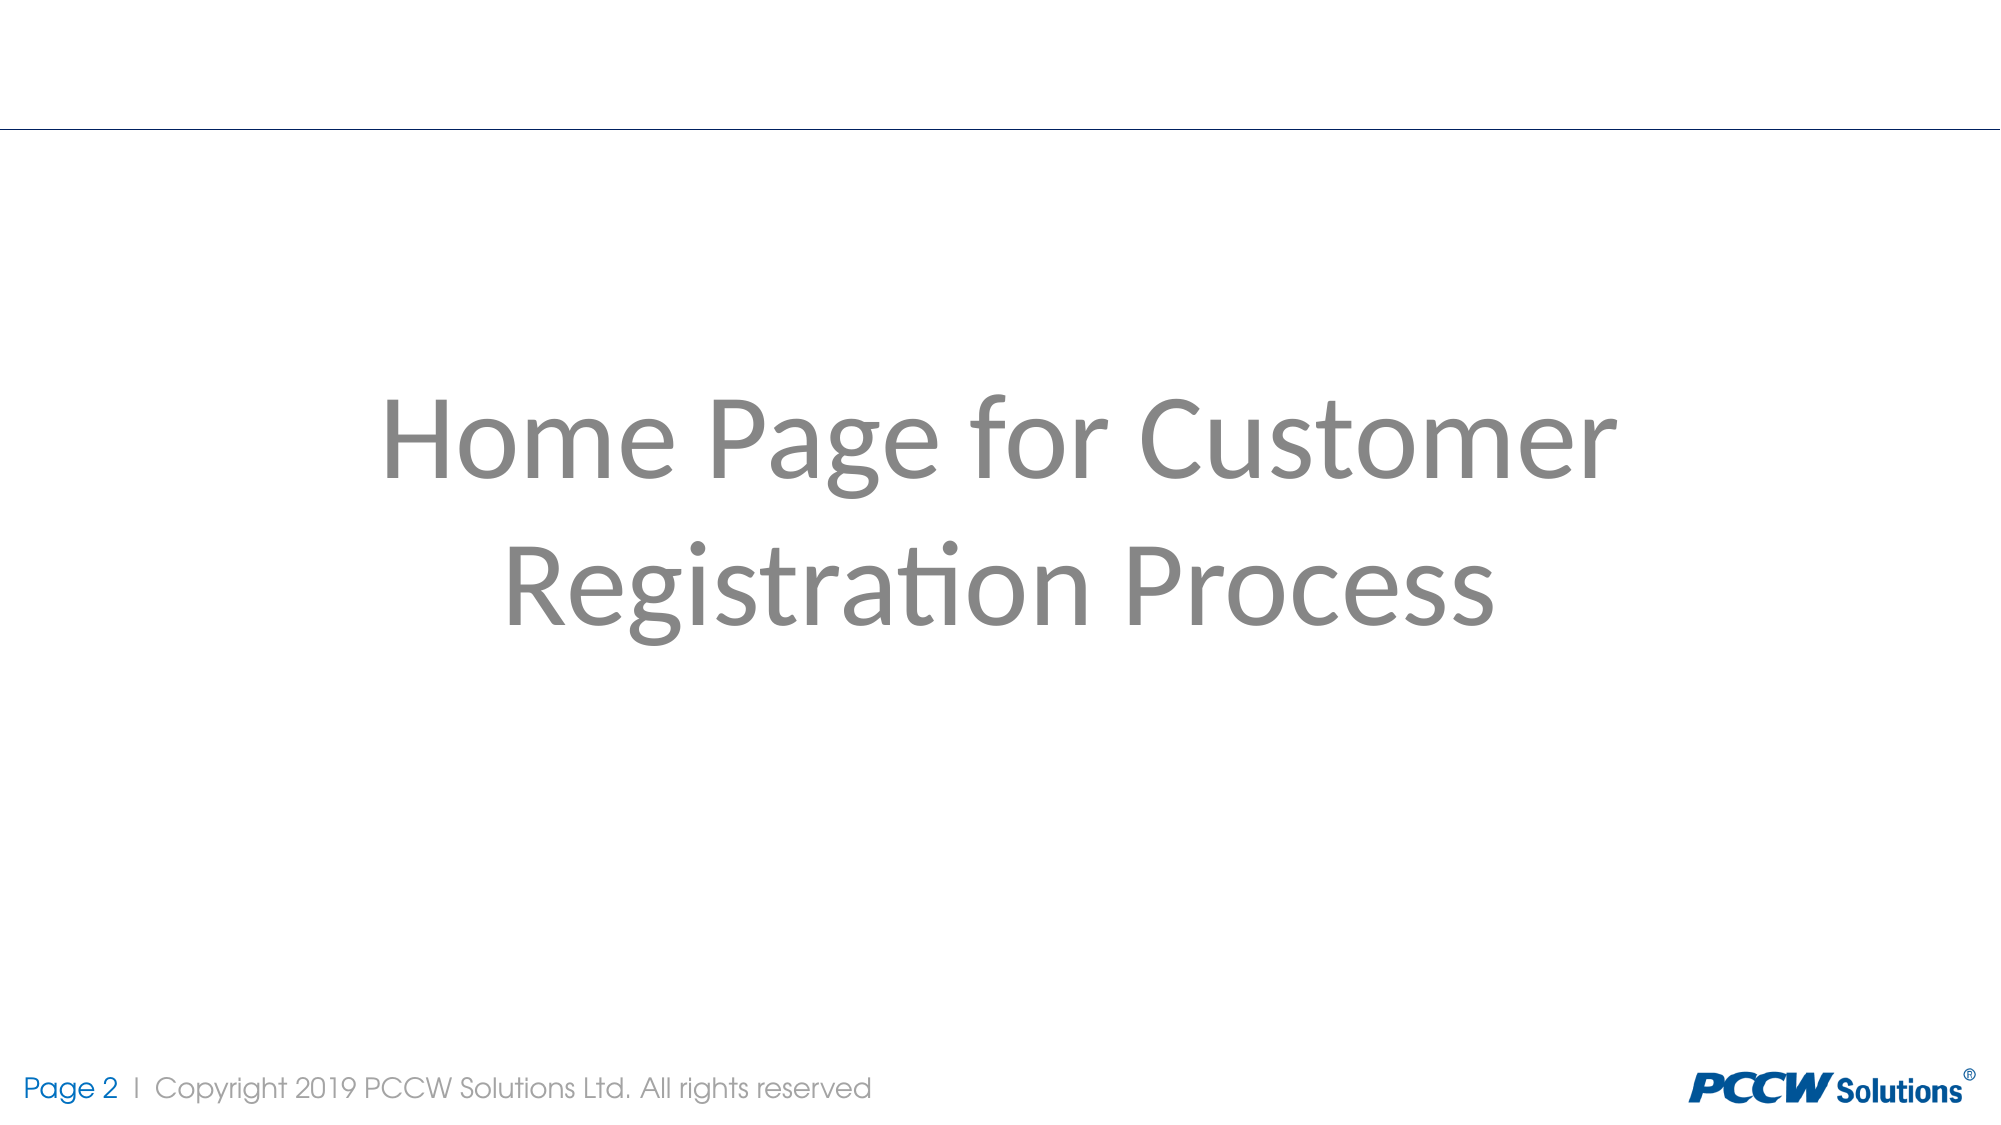

# Home Page for Customer Registration Process